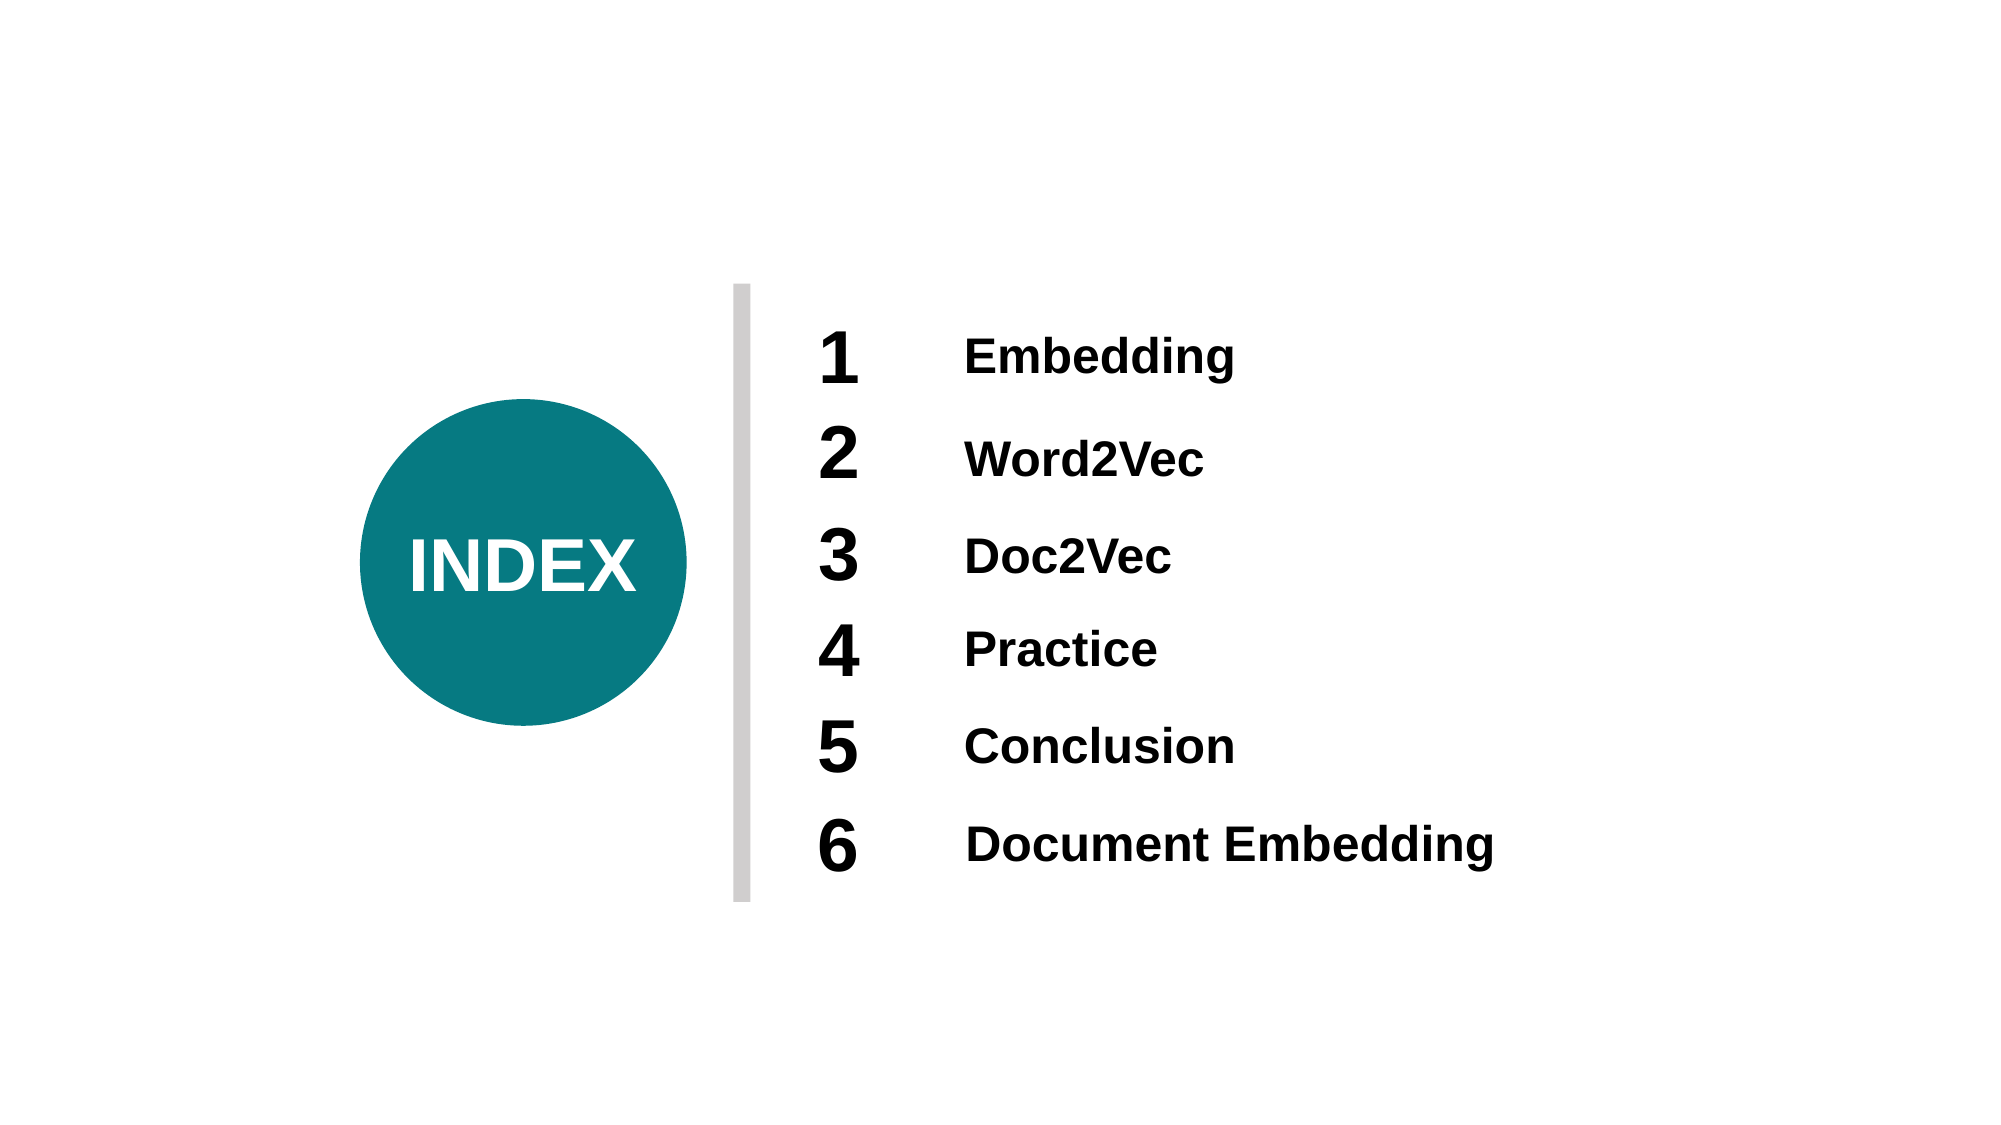

1
Embedding
2
Word2Vec

3
Doc2Vec
INDEX
4
Practice
5
Conclusion
6
Document Embedding